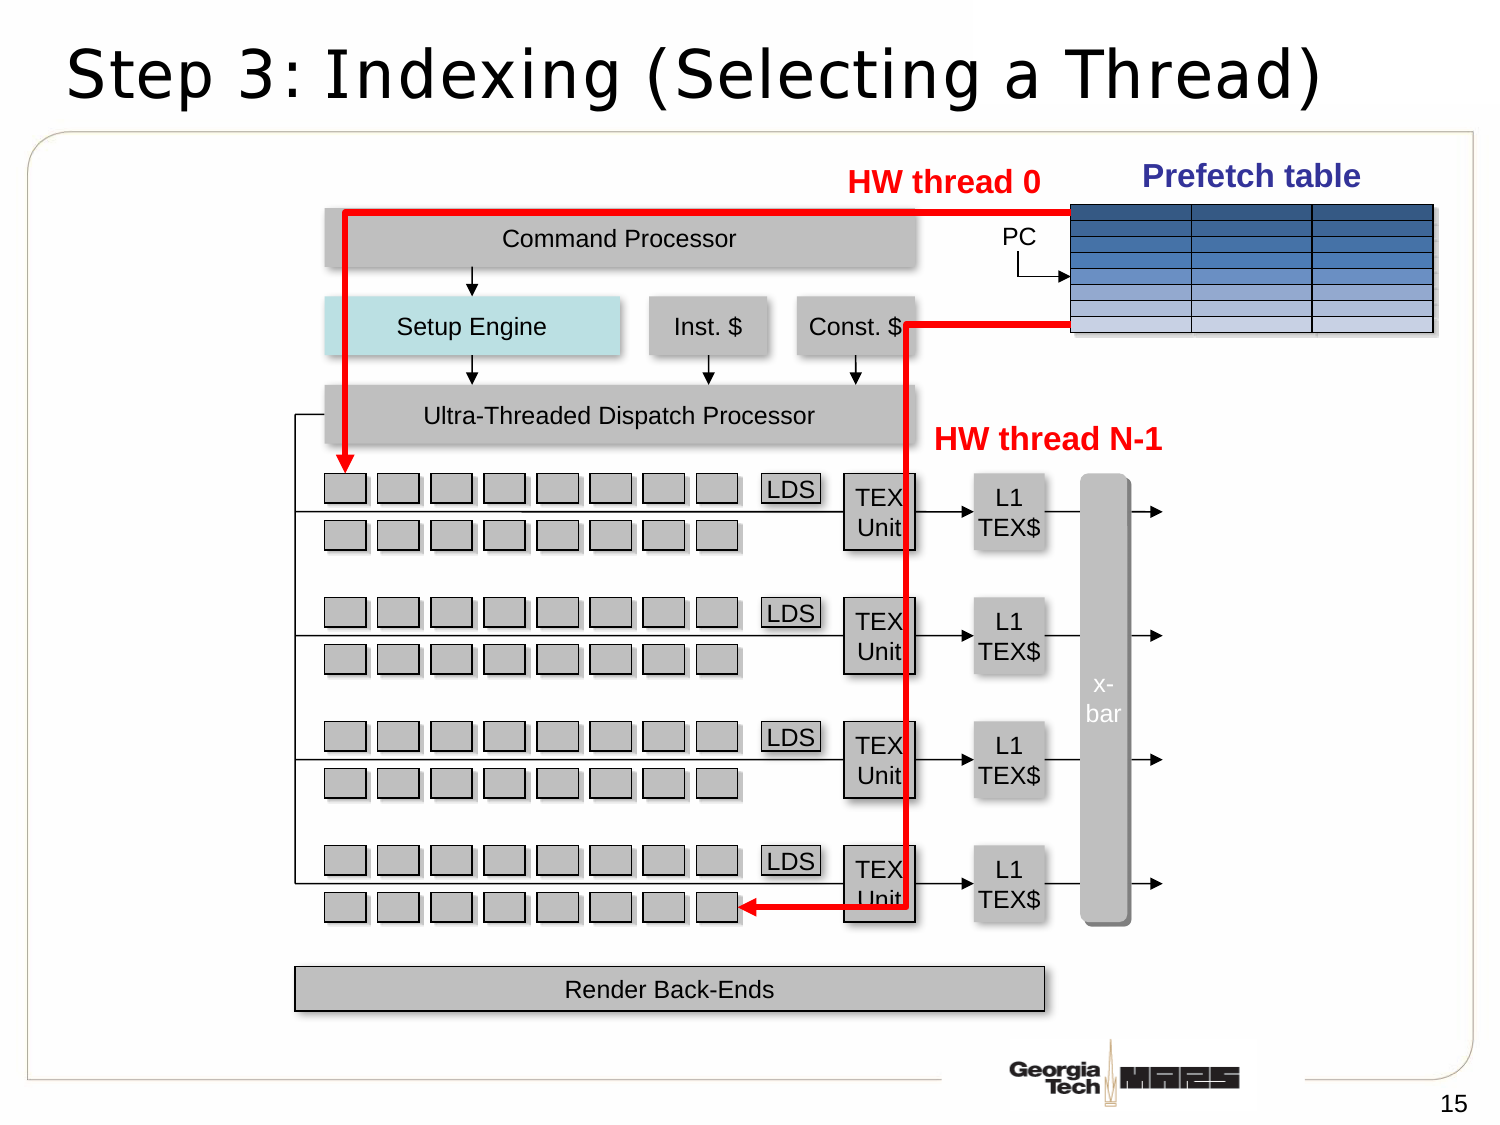

# Step 3: Indexing (Selecting a Thread)
Prefetch table
HW thread 0

PC
Command Processor

Setup Engine
Inst. $
Const. $

Ultra-Threaded Dispatch Processor
HW thread N-1

LDS
TEX
Unit
L1
TEX$
x-
bar

LDS
TEX
Unit
L1
TEX$

LDS
TEX
Unit
L1
TEX$

LDS
TEX
Unit
L1
TEX$

Render Back-Ends